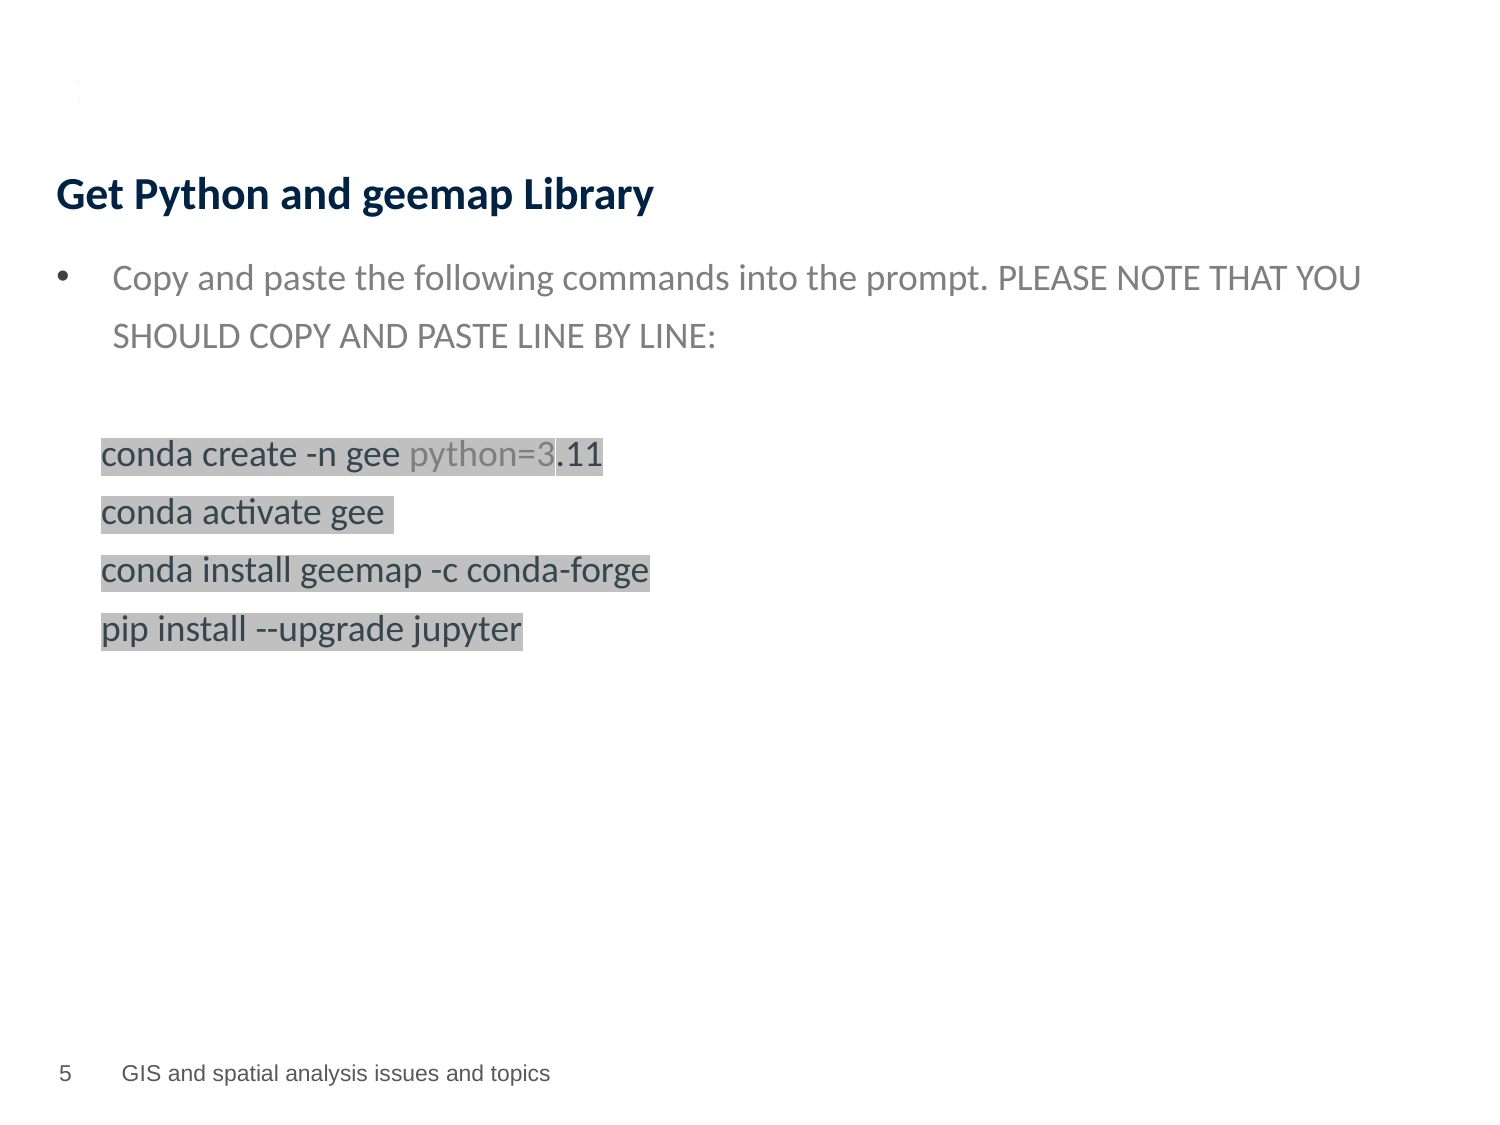

# Get Python and geemap Library
Copy and paste the following commands into the prompt. PLEASE NOTE THAT YOU SHOULD COPY AND PASTE LINE BY LINE:

conda create -n gee python=3.11
conda activate gee
conda install geemap -c conda-forge
pip install --upgrade jupyter

5
GIS and spatial analysis issues and topics